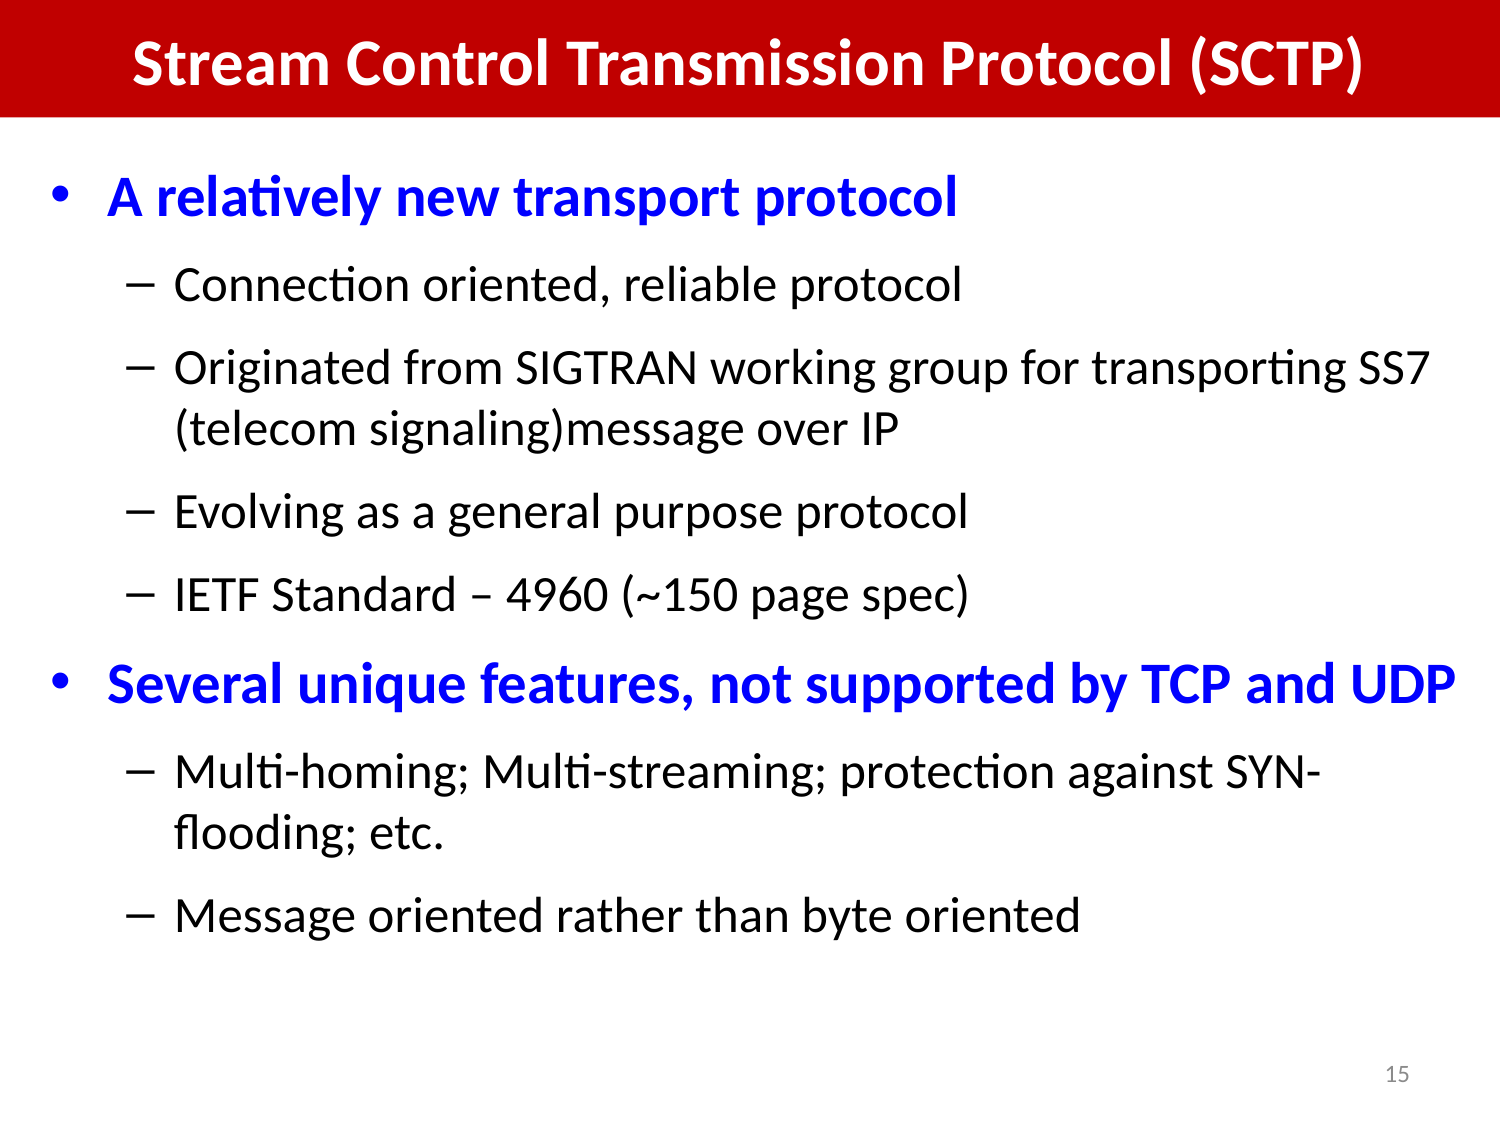

Stream Control Transmission Protocol (SCTP)
A relatively new transport protocol
Connection oriented, reliable protocol
Originated from SIGTRAN working group for transporting SS7 (telecom signaling)message over IP
Evolving as a general purpose protocol
IETF Standard – 4960 (~150 page spec)
Several unique features, not supported by TCP and UDP
Multi-homing; Multi-streaming; protection against SYN-flooding; etc.
Message oriented rather than byte oriented
15